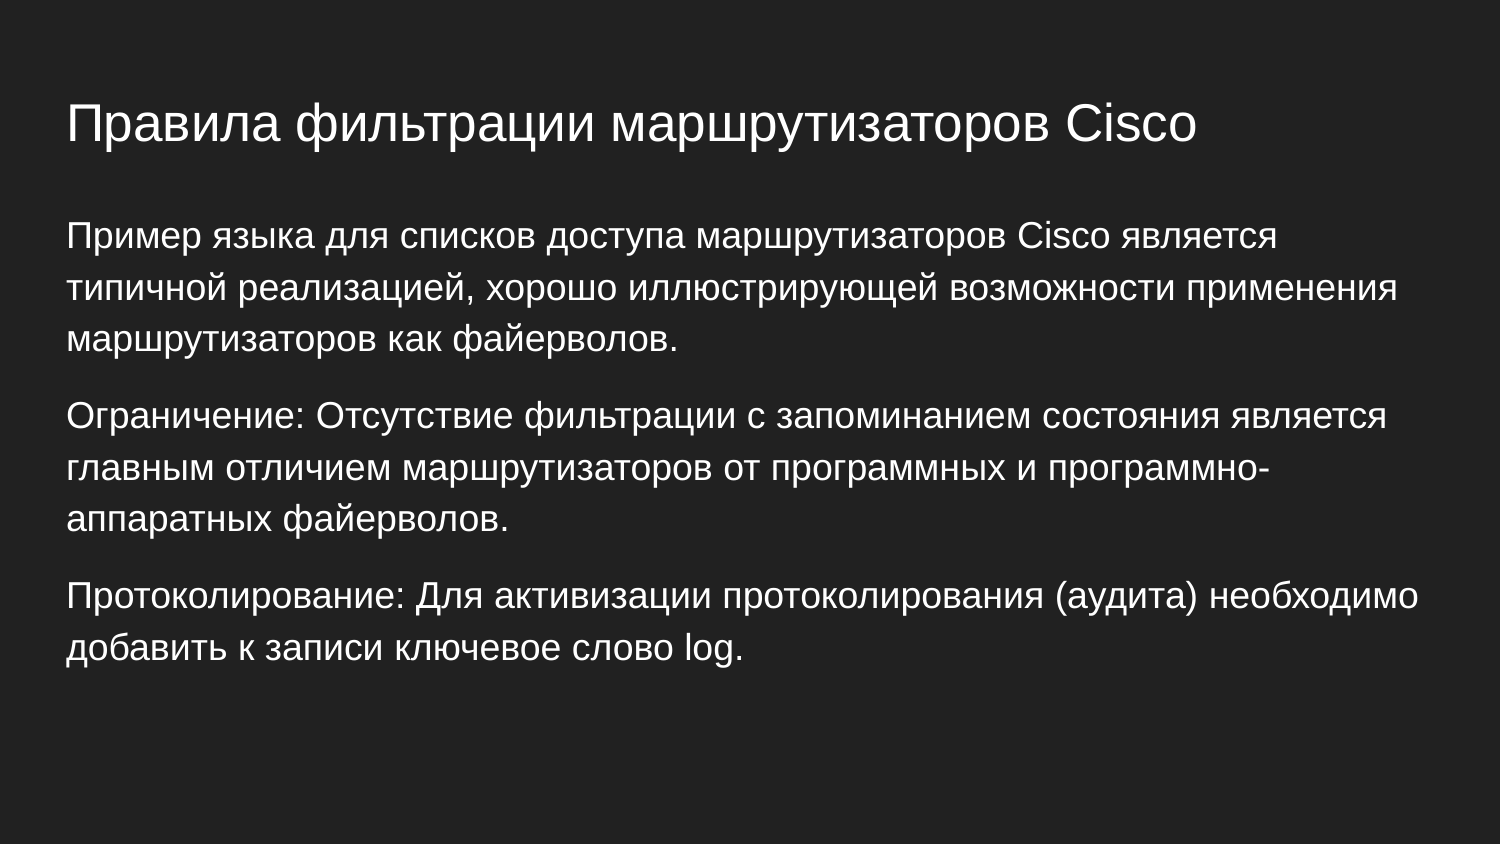

# Правила фильтрации маршрутизаторов Cisco
Пример языка для списков доступа маршрутизаторов Cisco является типичной реализацией, хорошо иллюстрирующей возможности применения маршрутизаторов как файерволов.
Ограничение: Отсутствие фильтрации с запоминанием состояния является главным отличием маршрутизаторов от программных и программно-аппаратных файерволов.
Протоколирование: Для активизации протоколирования (аудита) необходимо добавить к записи ключевое слово log.